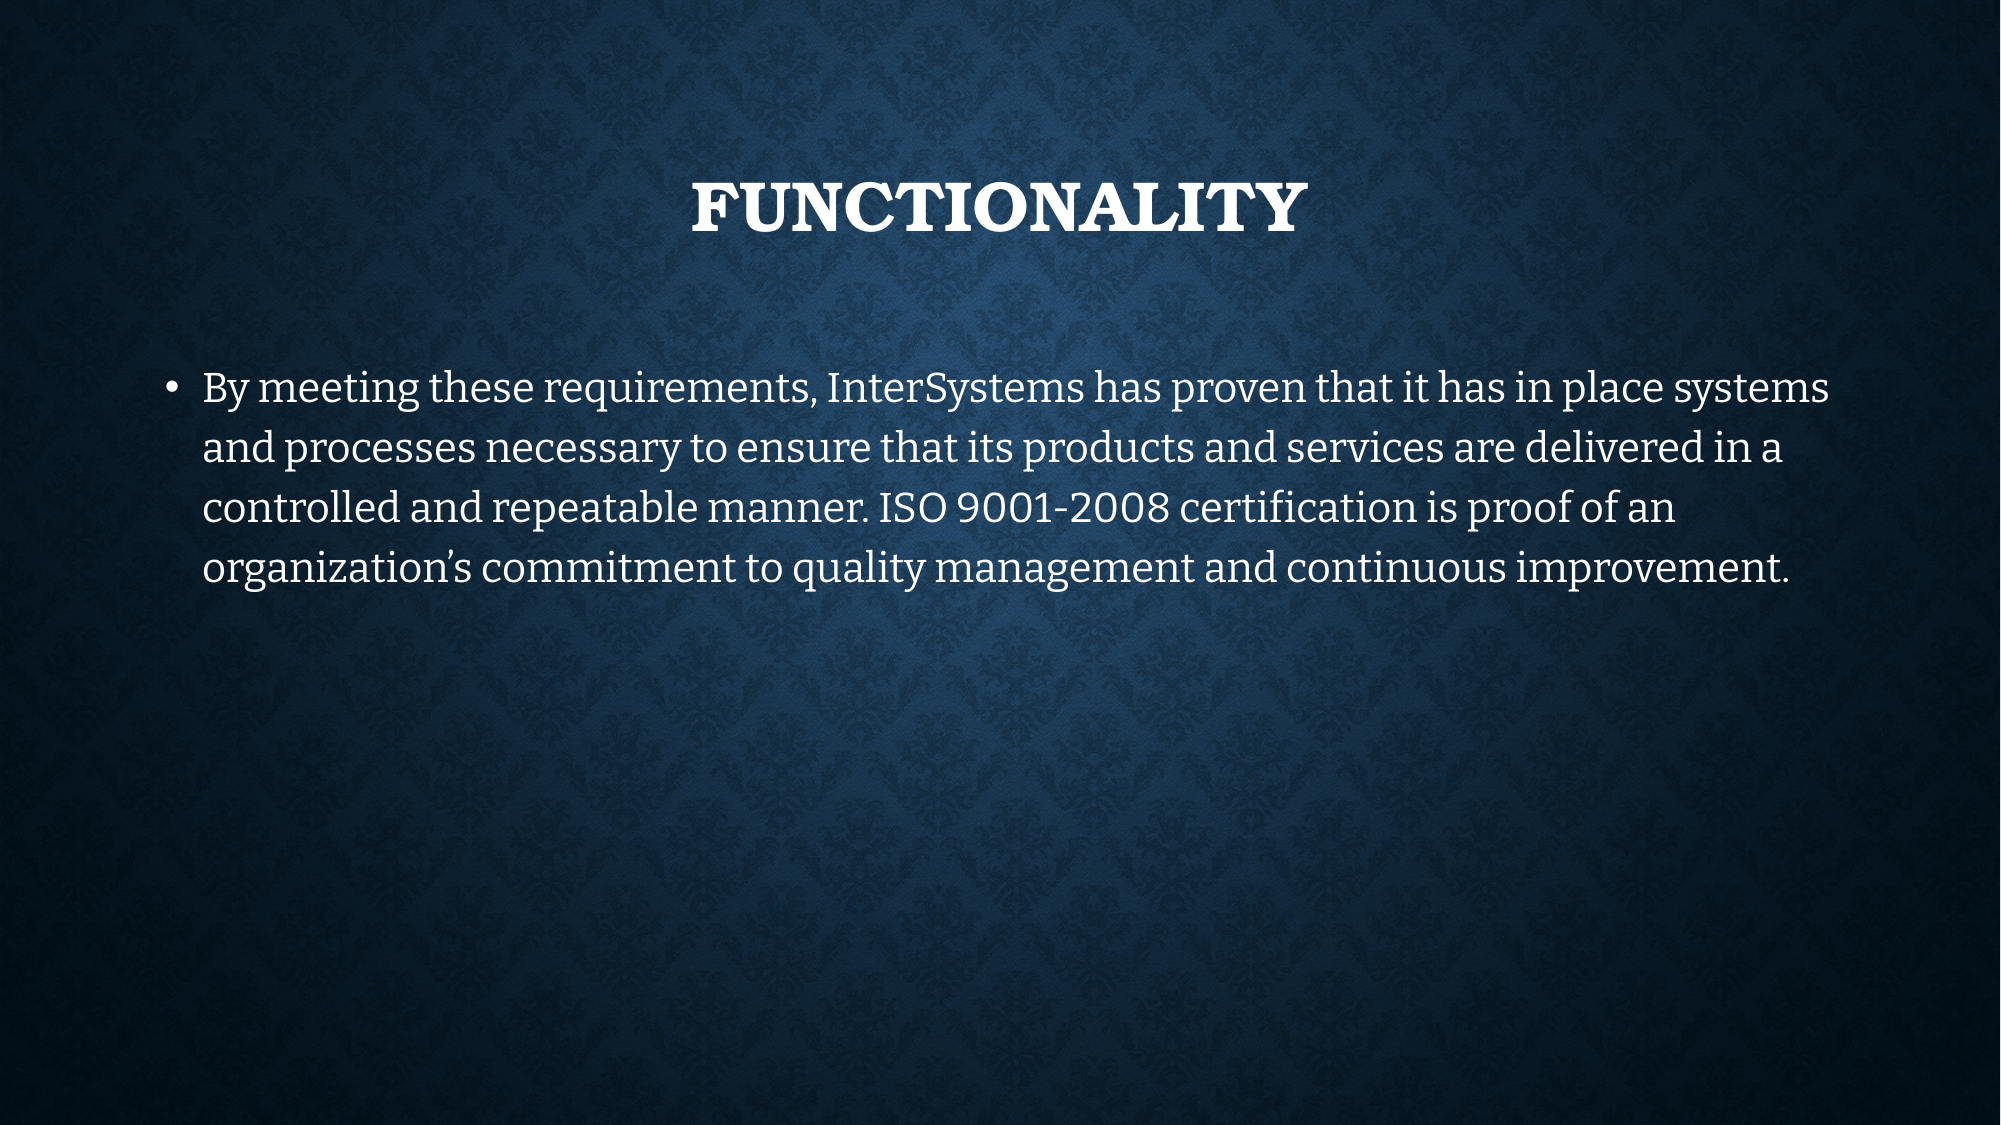

Functionality
By meeting these requirements, InterSystems has proven that it has in place systems and processes necessary to ensure that its products and services are delivered in a controlled and repeatable manner. ISO 9001-2008 certification is proof of an organization’s commitment to quality management and continuous improvement.